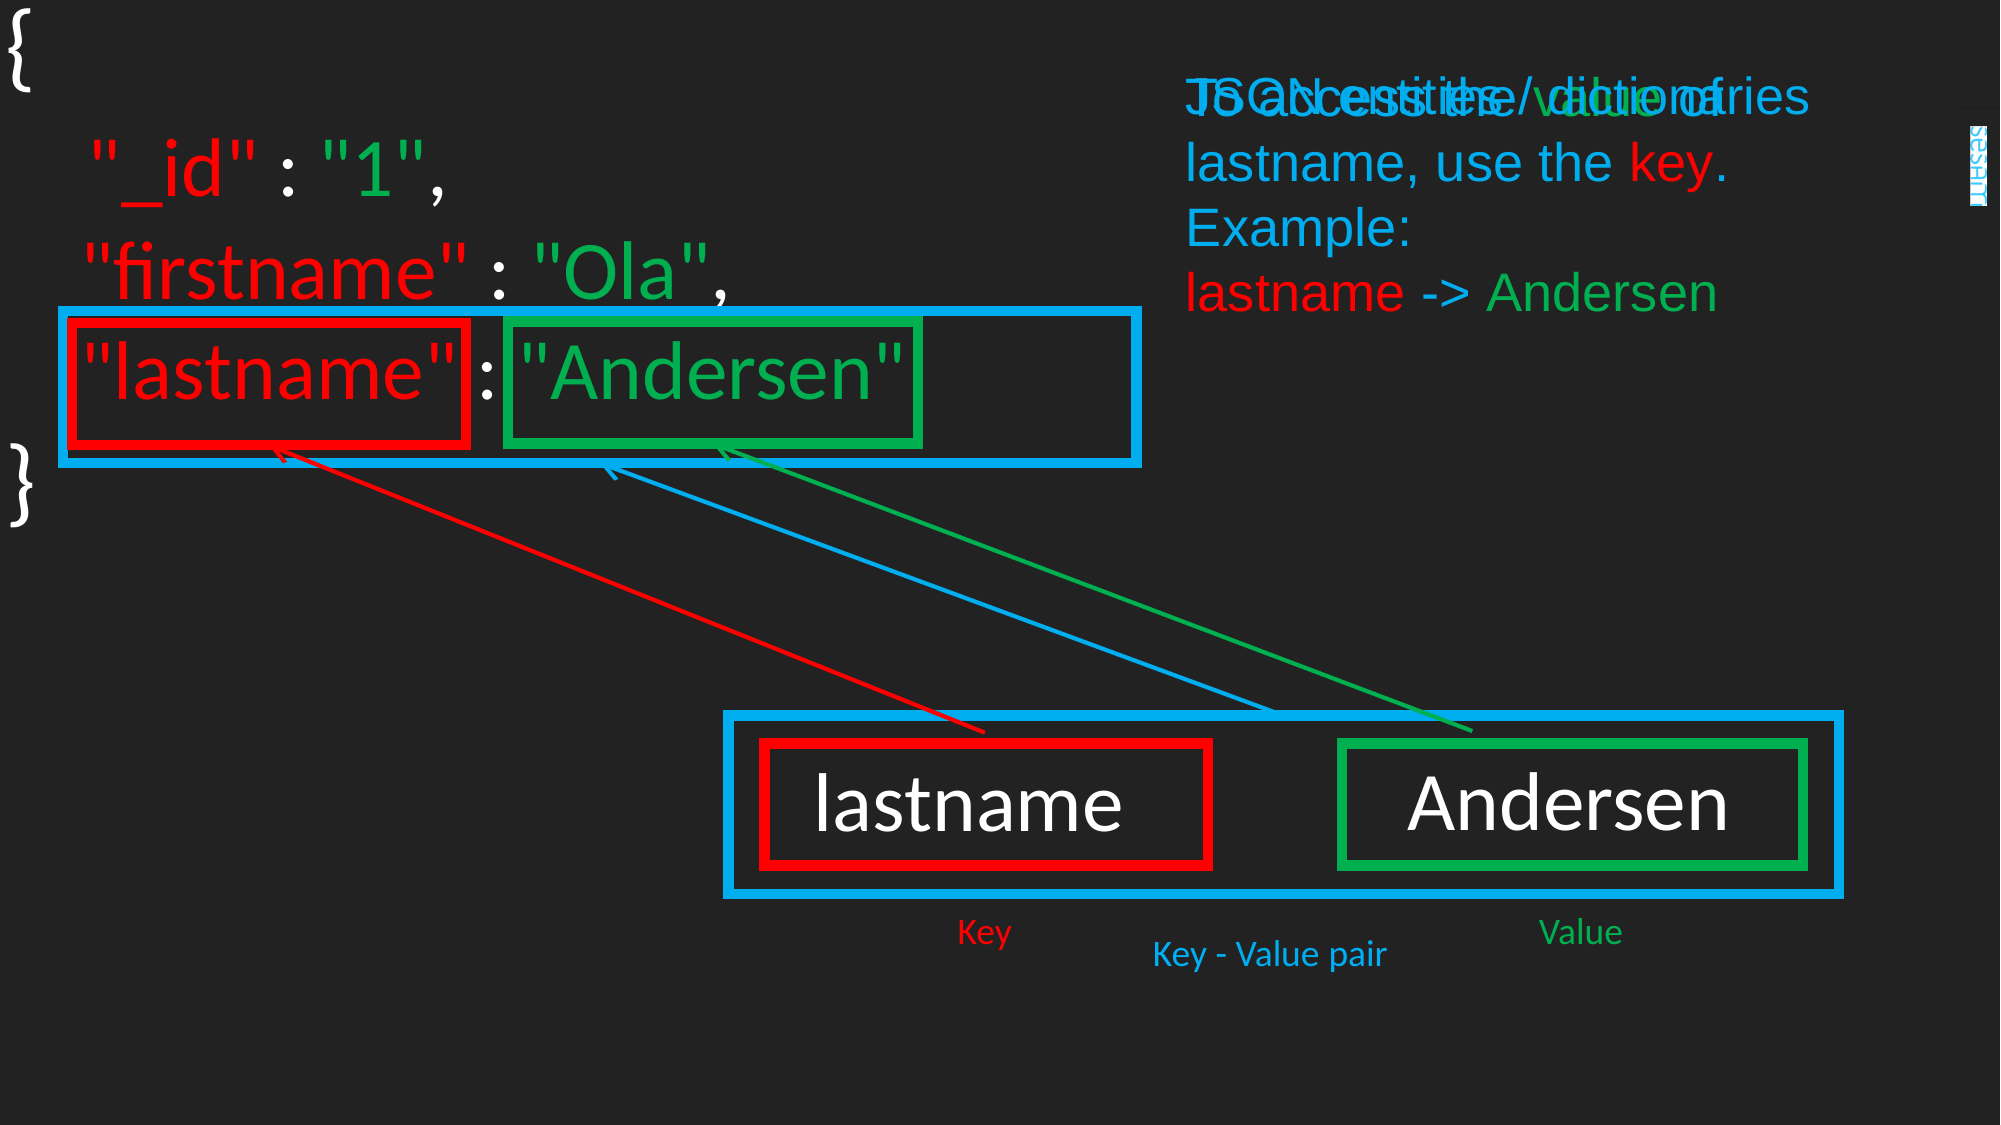

{
    "_id" : "1",
    "firstname" : "Ola",
    "lastname" : "Andersen"
}

To access the value of lastname, use the key. Example:
lastname -> Andersen
JSON entities / dictionaries

Andersen
lastname

Key
Value
Key - Value pair